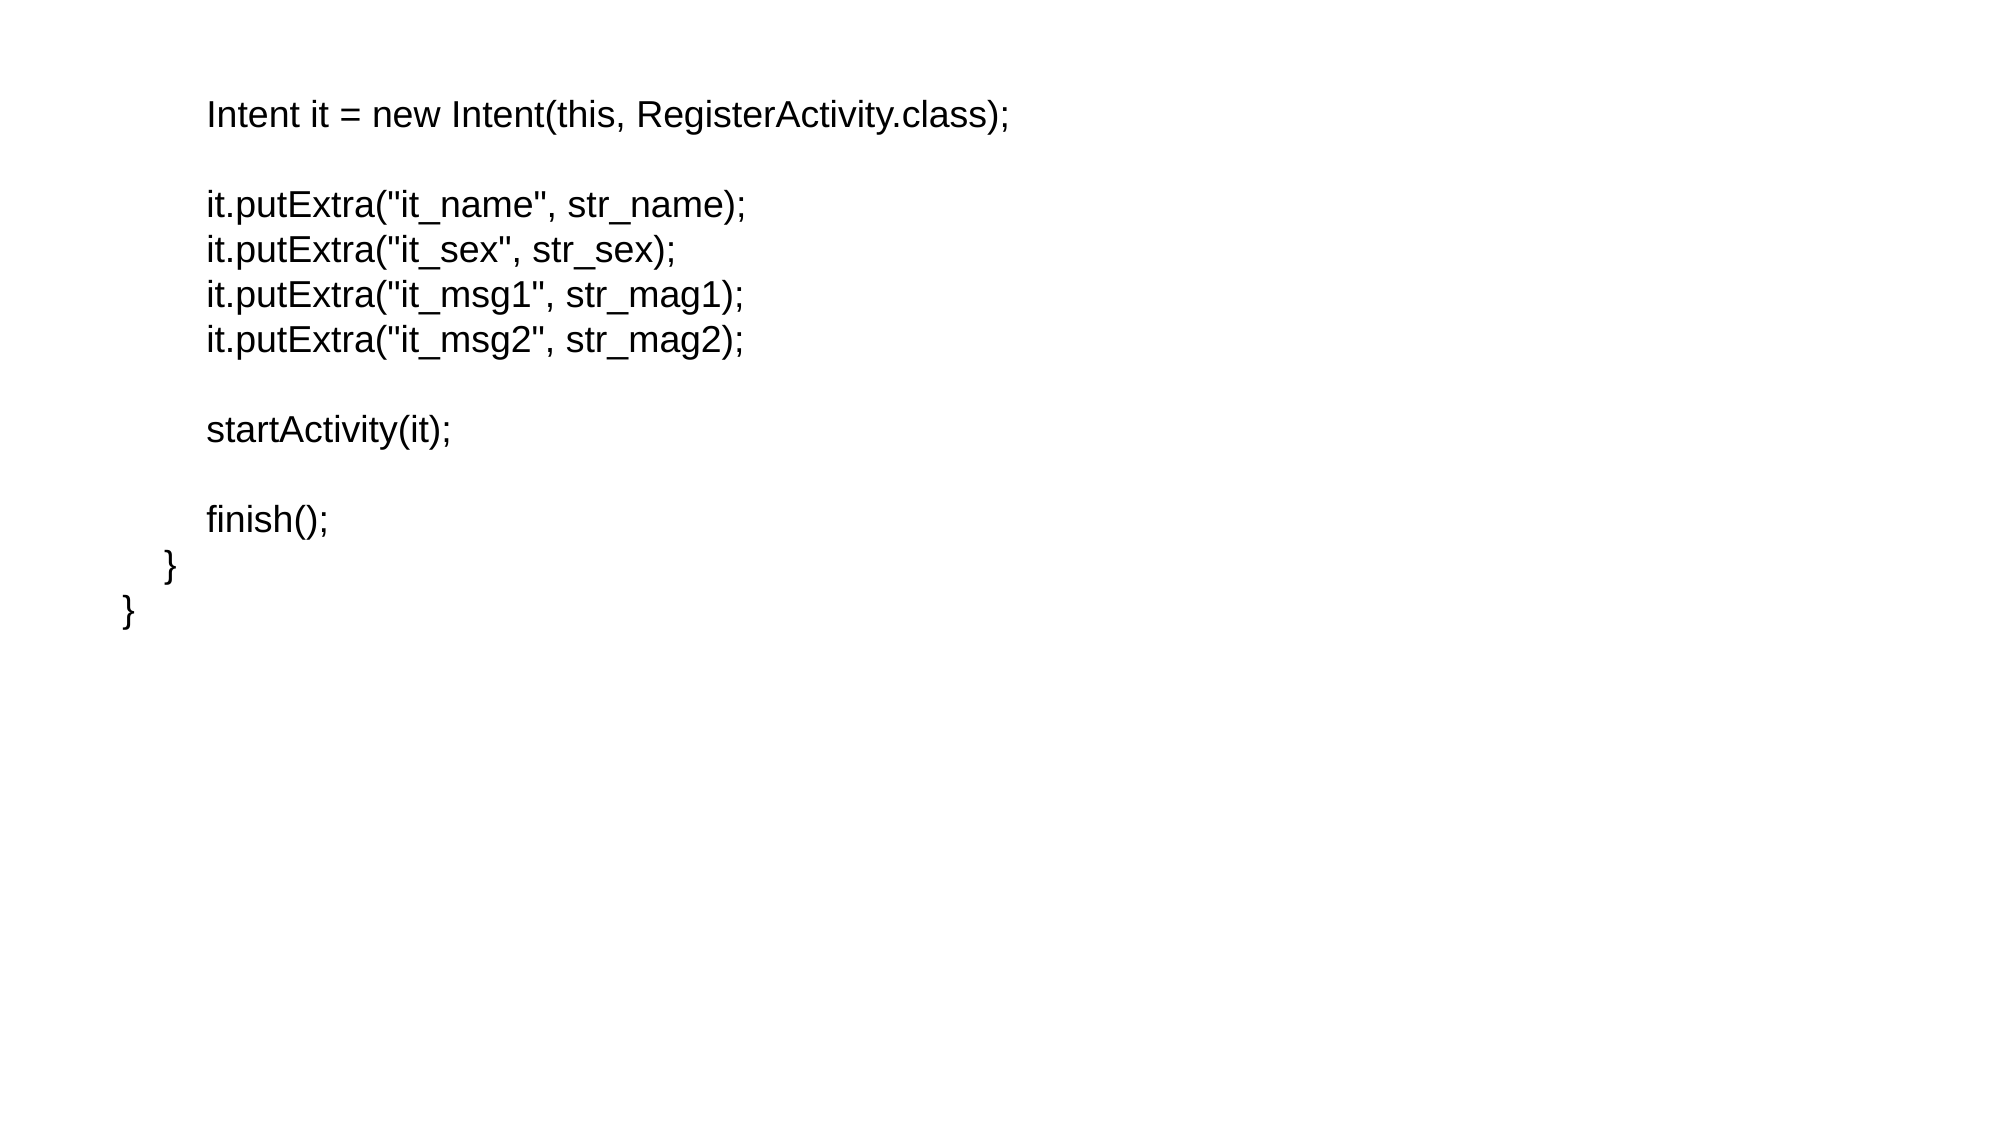

Intent it = new Intent(this, RegisterActivity.class);

            it.putExtra("it_name", str_name);
            it.putExtra("it_sex", str_sex);
            it.putExtra("it_msg1", str_mag1);
            it.putExtra("it_msg2", str_mag2);

            startActivity(it);

            finish();
        }
    }